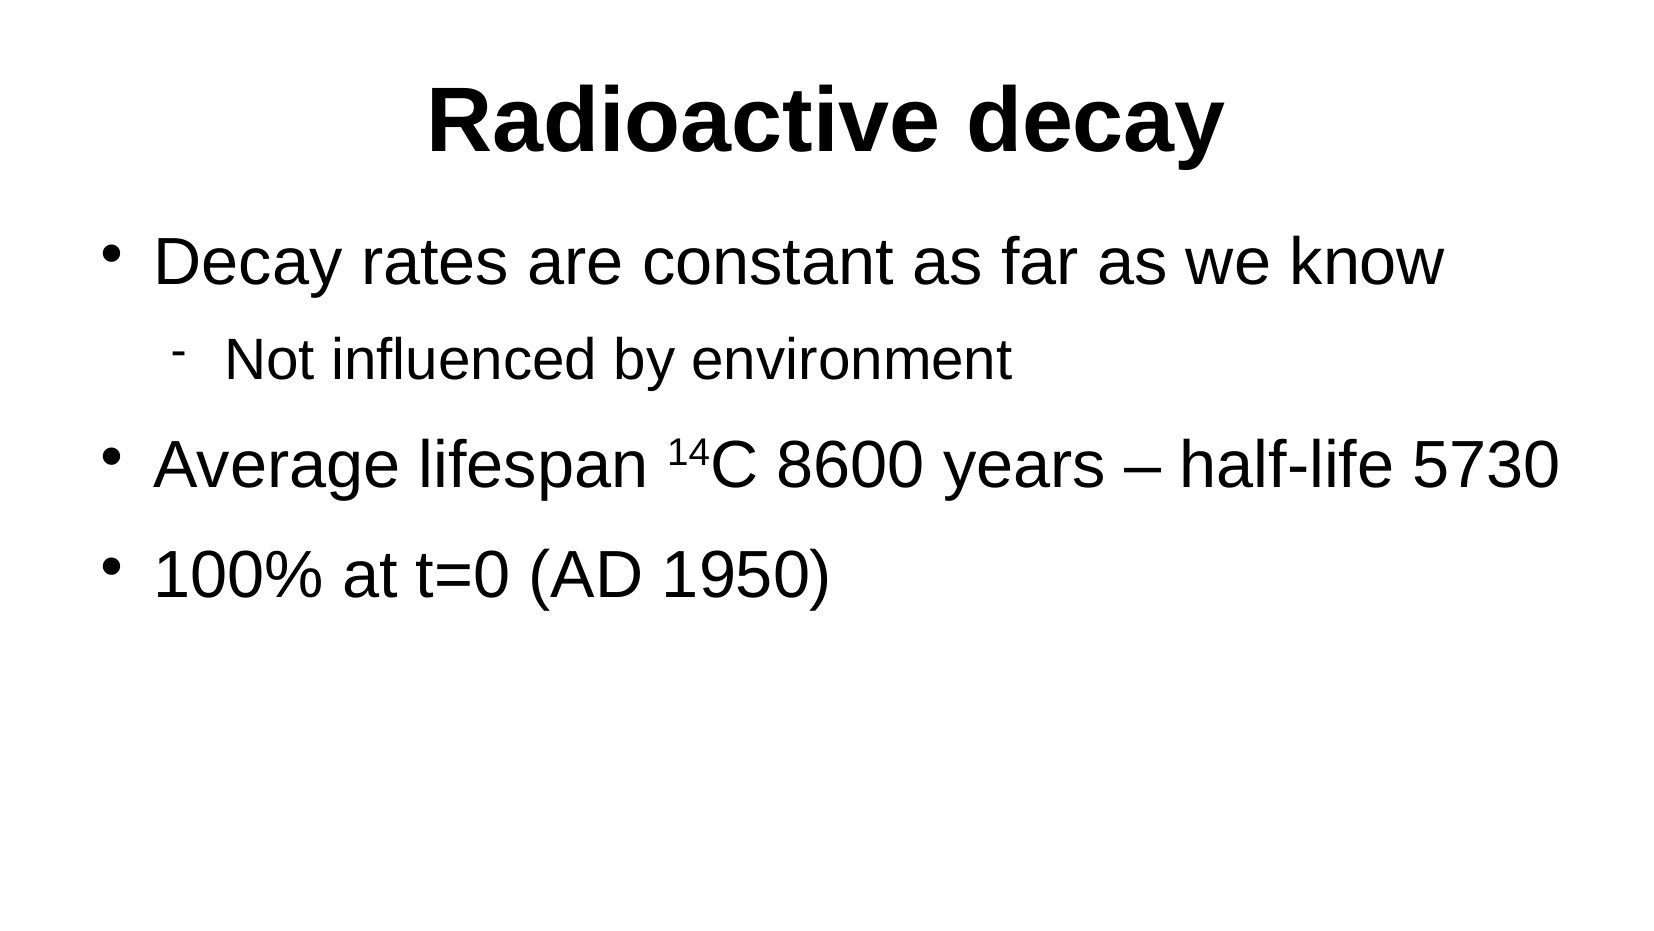

Radioactive decay
Decay rates are constant as far as we know
Not influenced by environment
Average lifespan 14C 8600 years – half-life 5730
100% at t=0 (AD 1950)